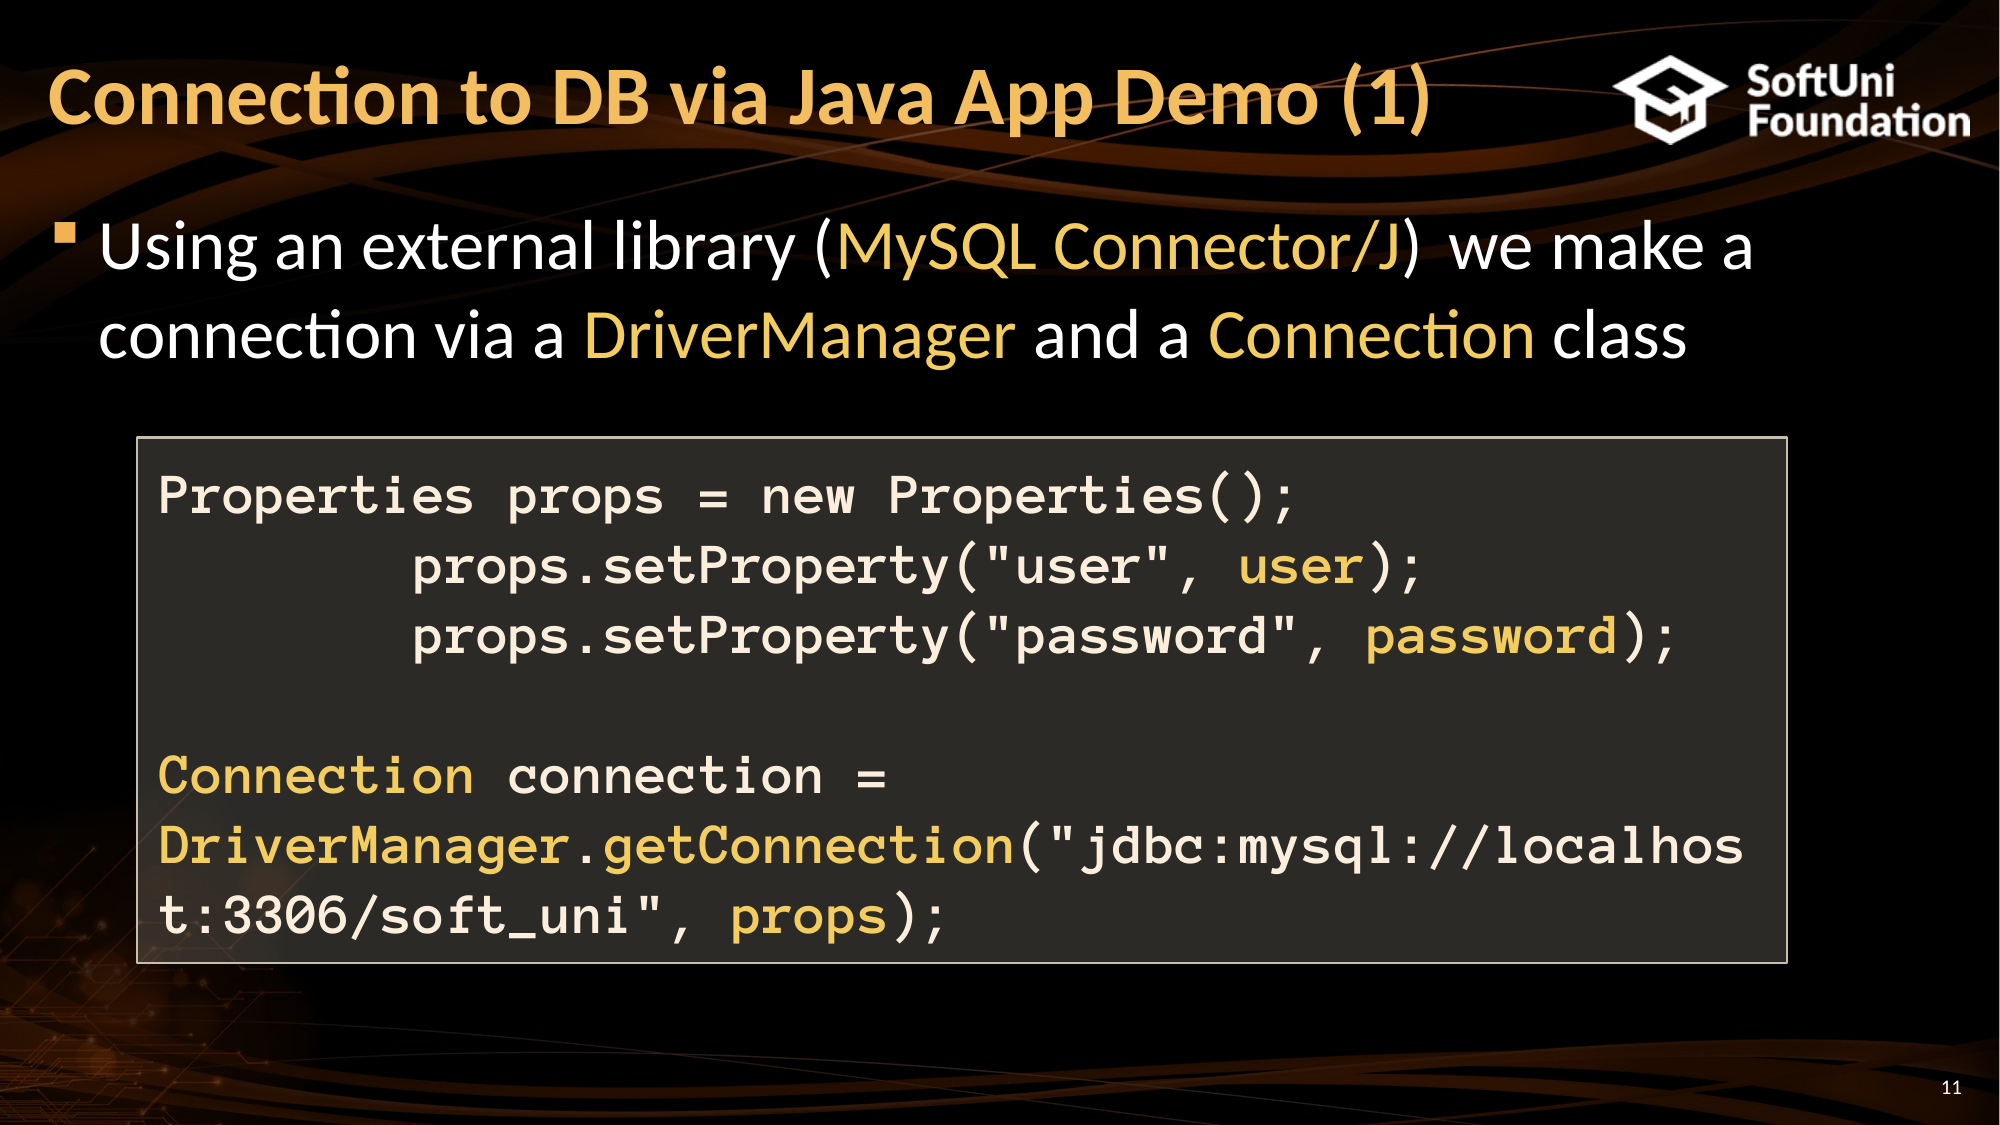

# Connection to DB via Java App Demo (1)
Using an external library (MySQL Connector/J)	we make a connection via a DriverManager and a Connection class
Properties props = new Properties();
        props.setProperty("user", user);
        props.setProperty("password", password);

Connection connection = DriverManager.getConnection("jdbc:mysql://localhost:3306/soft_uni", props);
11